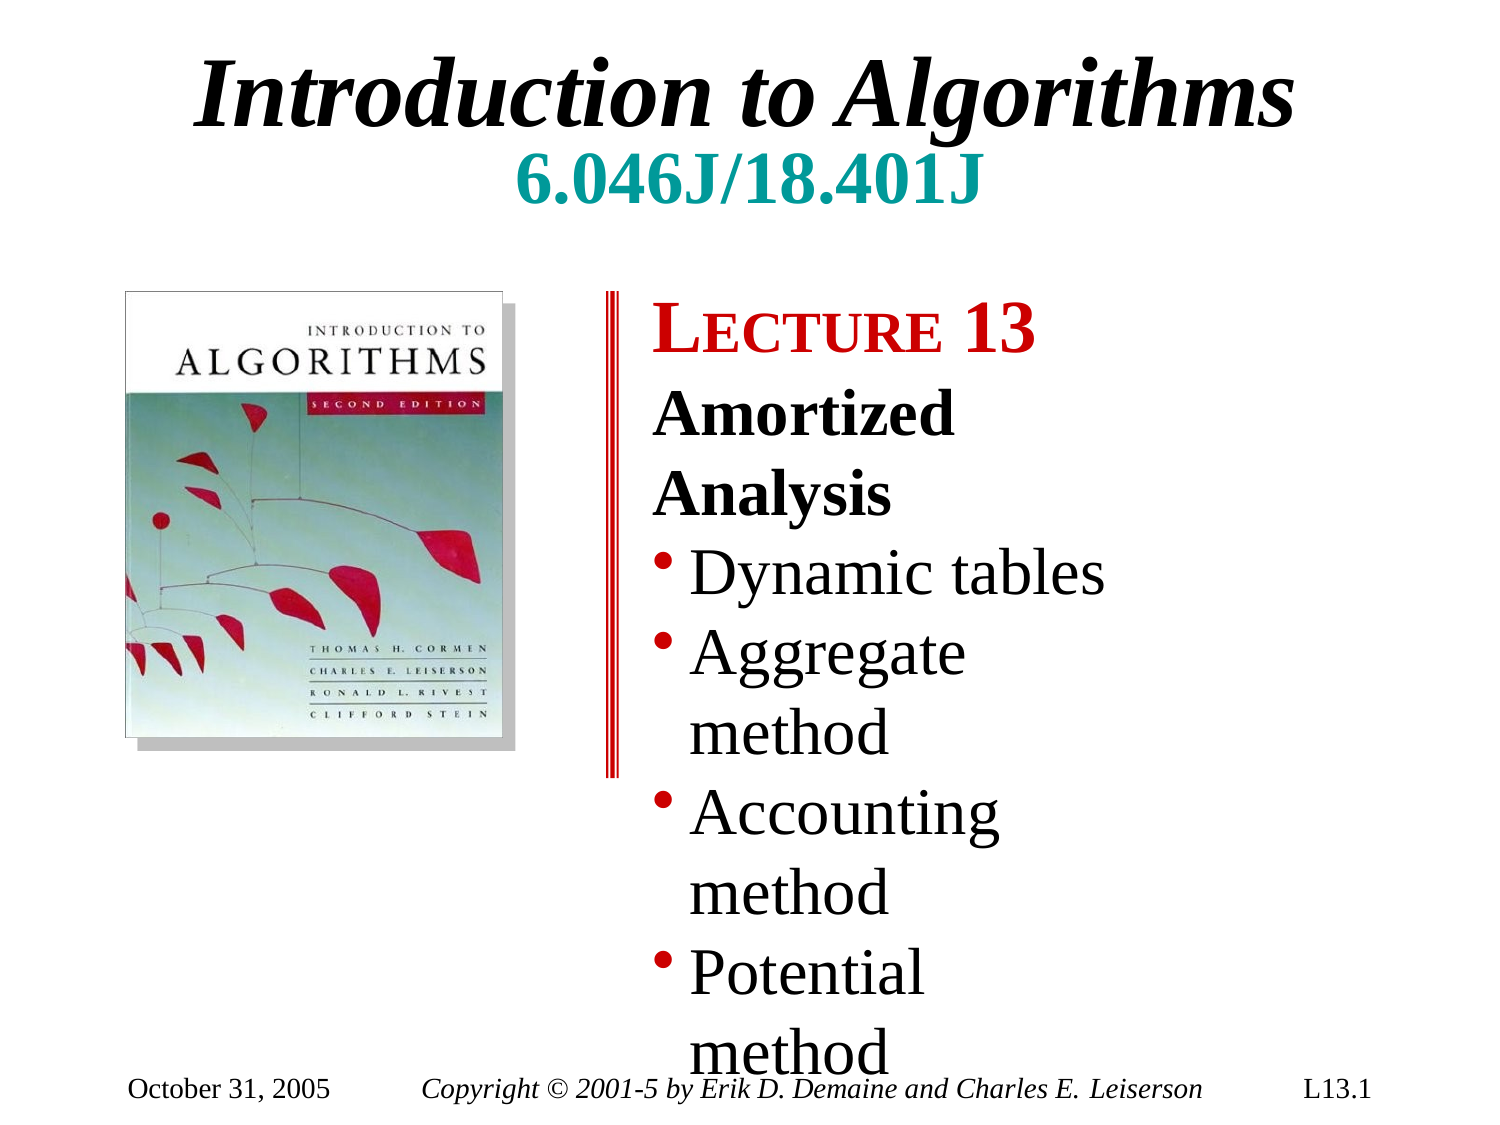

# Introduction to Algorithms
6.046J/18.401J
LECTURE 13
Amortized Analysis
Dynamic tables
Aggregate method
Accounting method
Potential method

Prof. Charles E. Leiserson

October 31, 2005
Copyright © 2001-5 by Erik D. Demaine and Charles E. Leiserson
L13.1